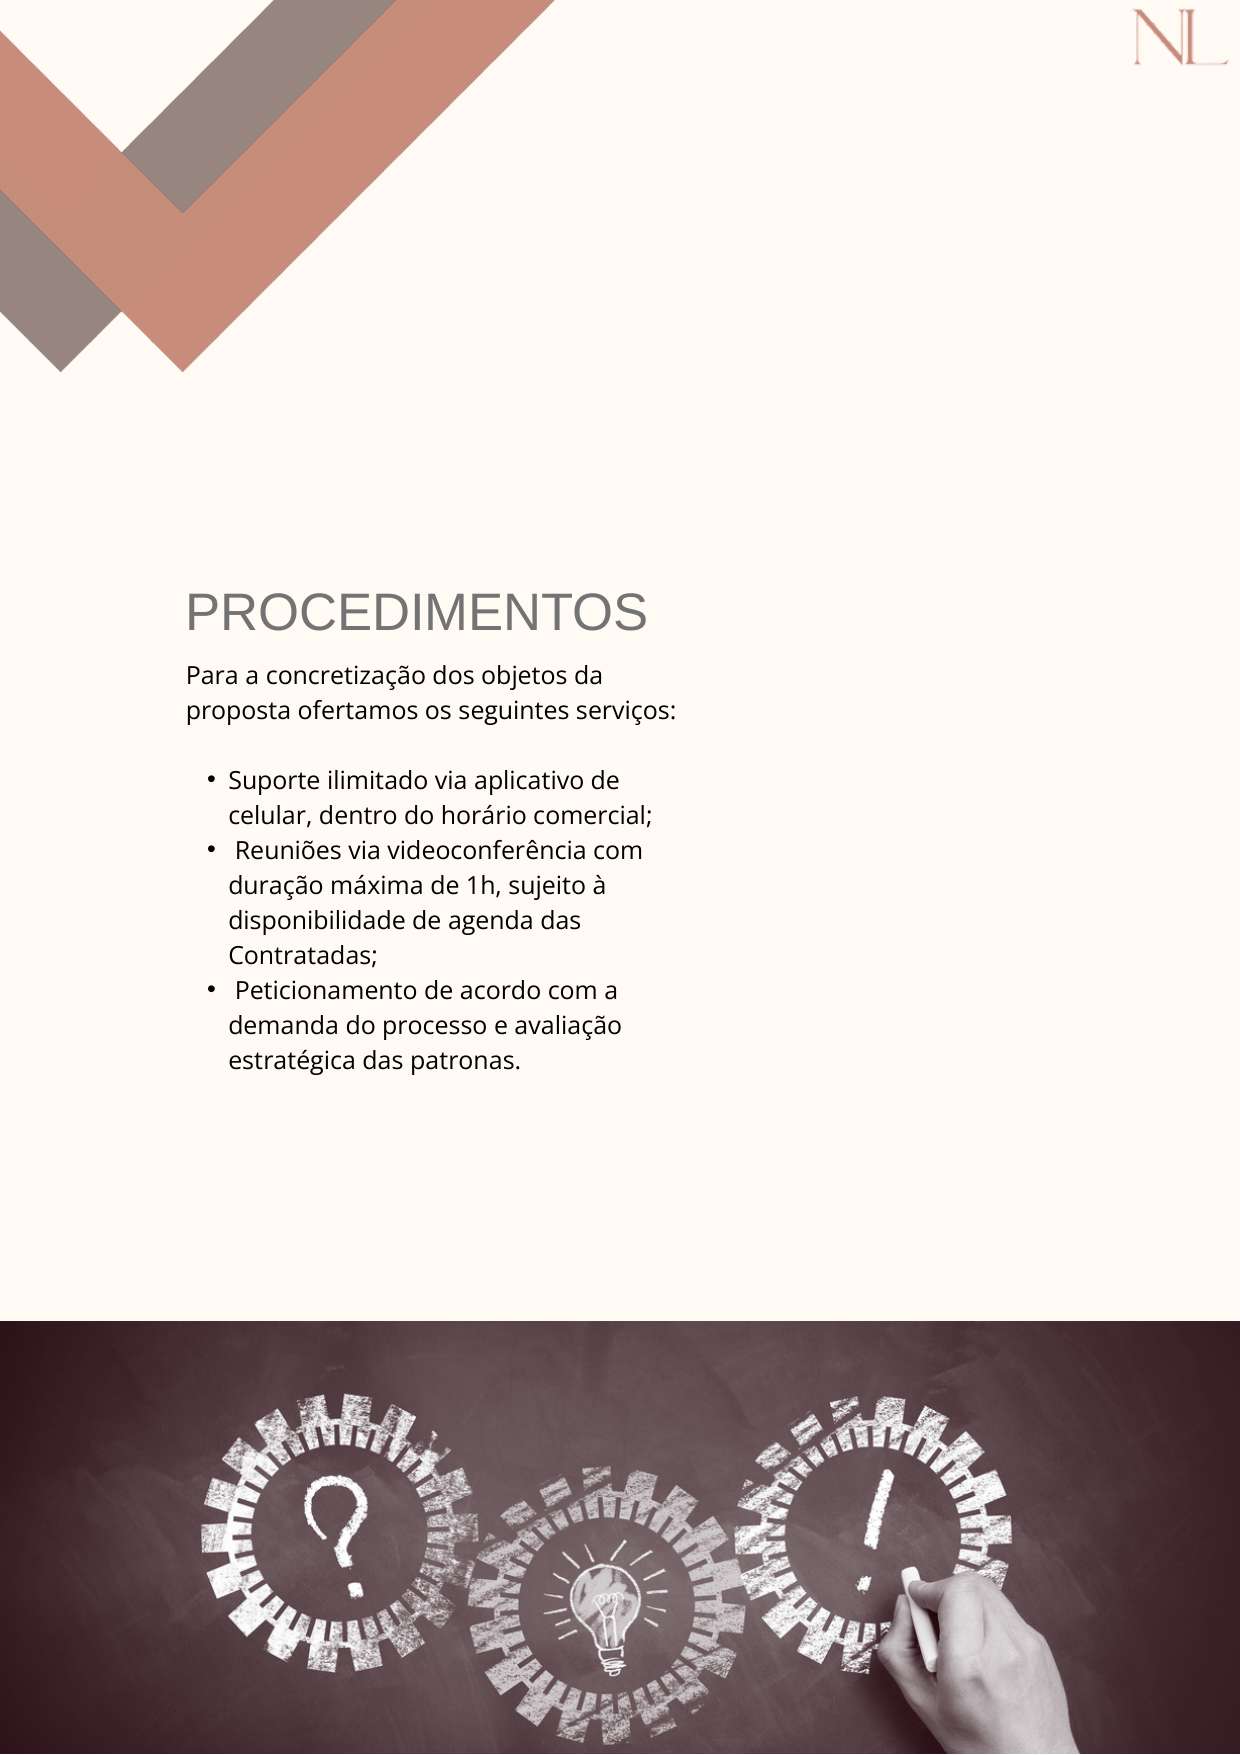

PROCEDIMENTOS
Para a concretização dos objetos da proposta ofertamos os seguintes serviços:

Suporte ilimitado via aplicativo de celular, dentro do horário comercial;
 Reuniões via videoconferência com duração máxima de 1h, sujeito à disponibilidade de agenda das Contratadas;
 Peticionamento de acordo com a demanda do processo e avaliação estratégica das patronas.